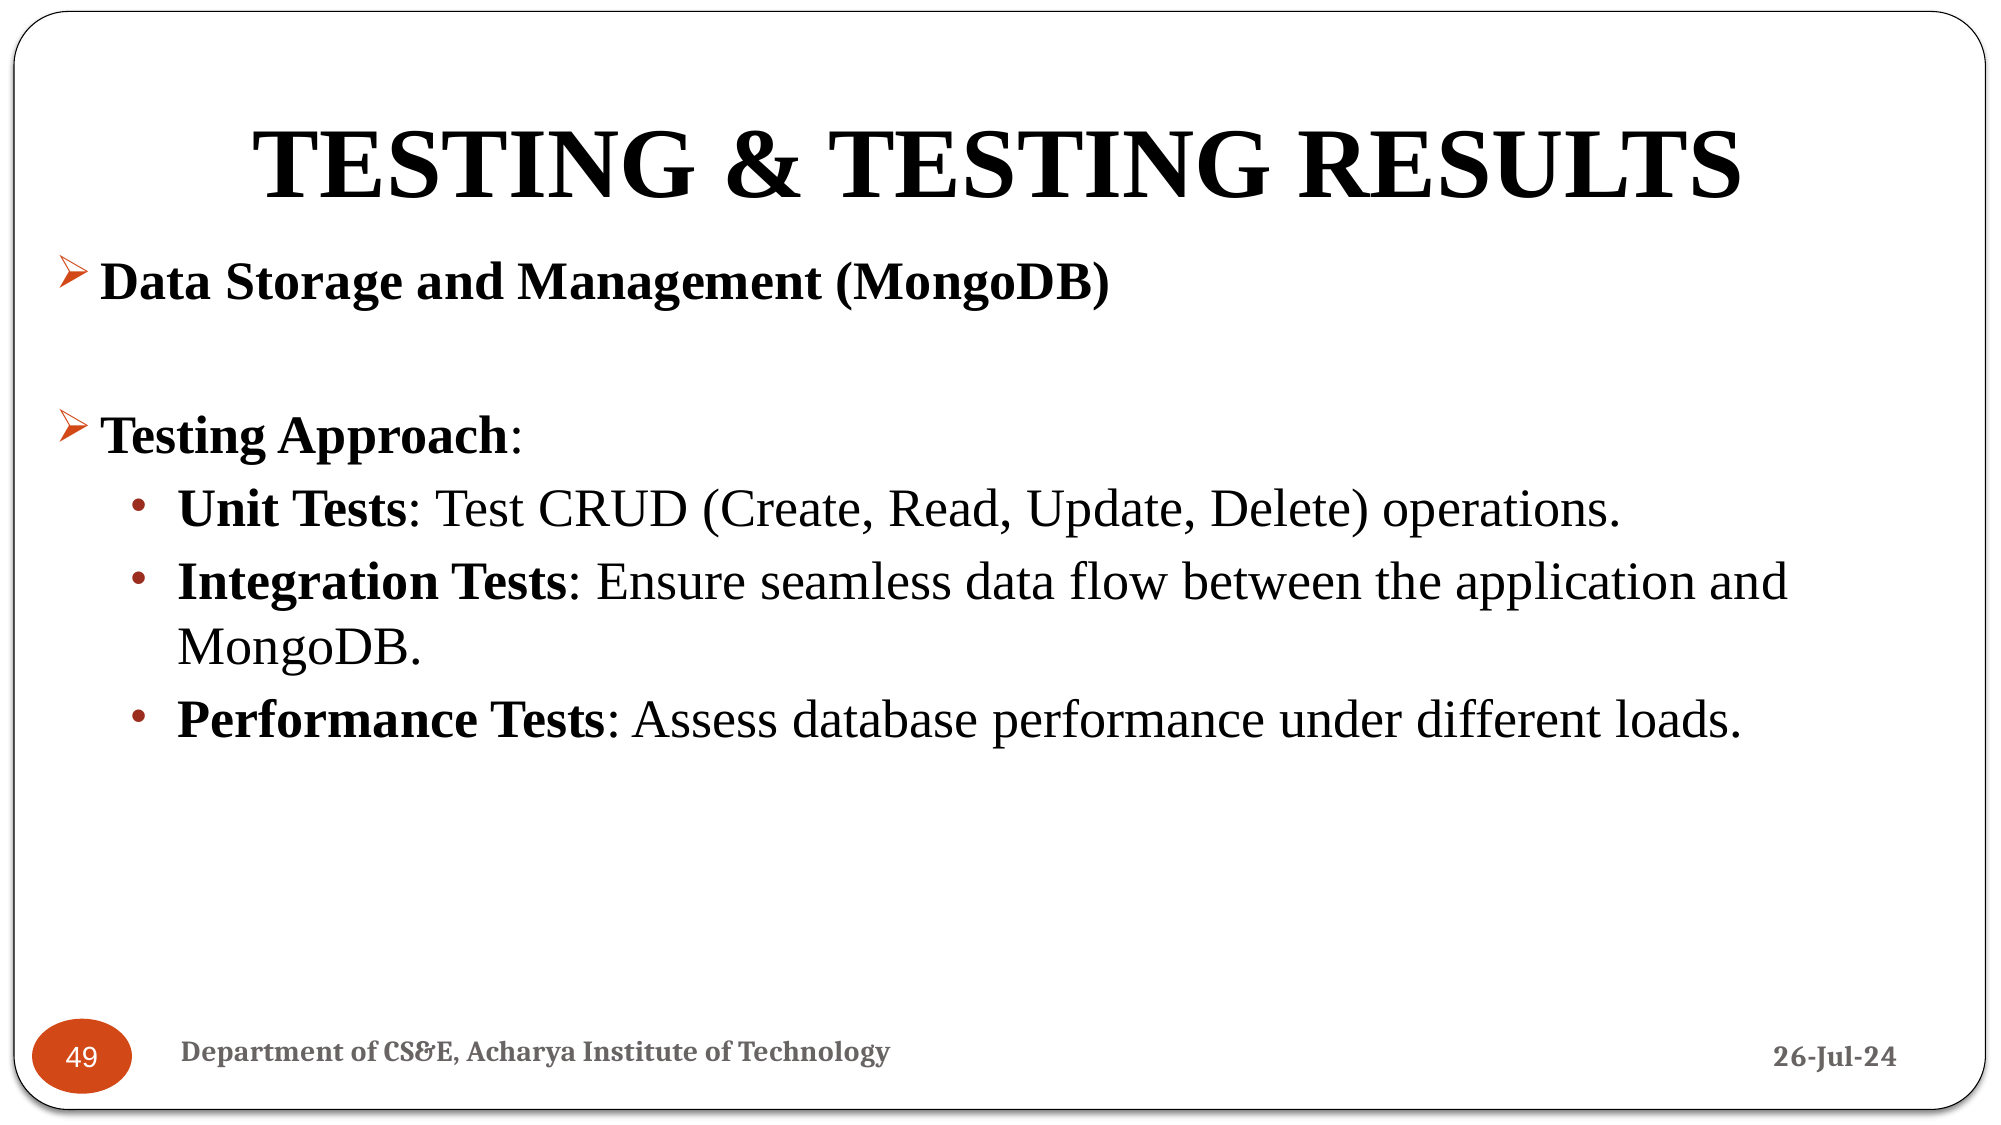

# TESTING & TESTING RESULTS
Data Storage and Management (MongoDB)

Testing Approach:
Unit Tests: Test CRUD (Create, Read, Update, Delete) operations.
Integration Tests: Ensure seamless data flow between the application and MongoDB.
Performance Tests: Assess database performance under different loads.

Department of CS&E, Acharya Institute of Technology
26-Jul-24
49